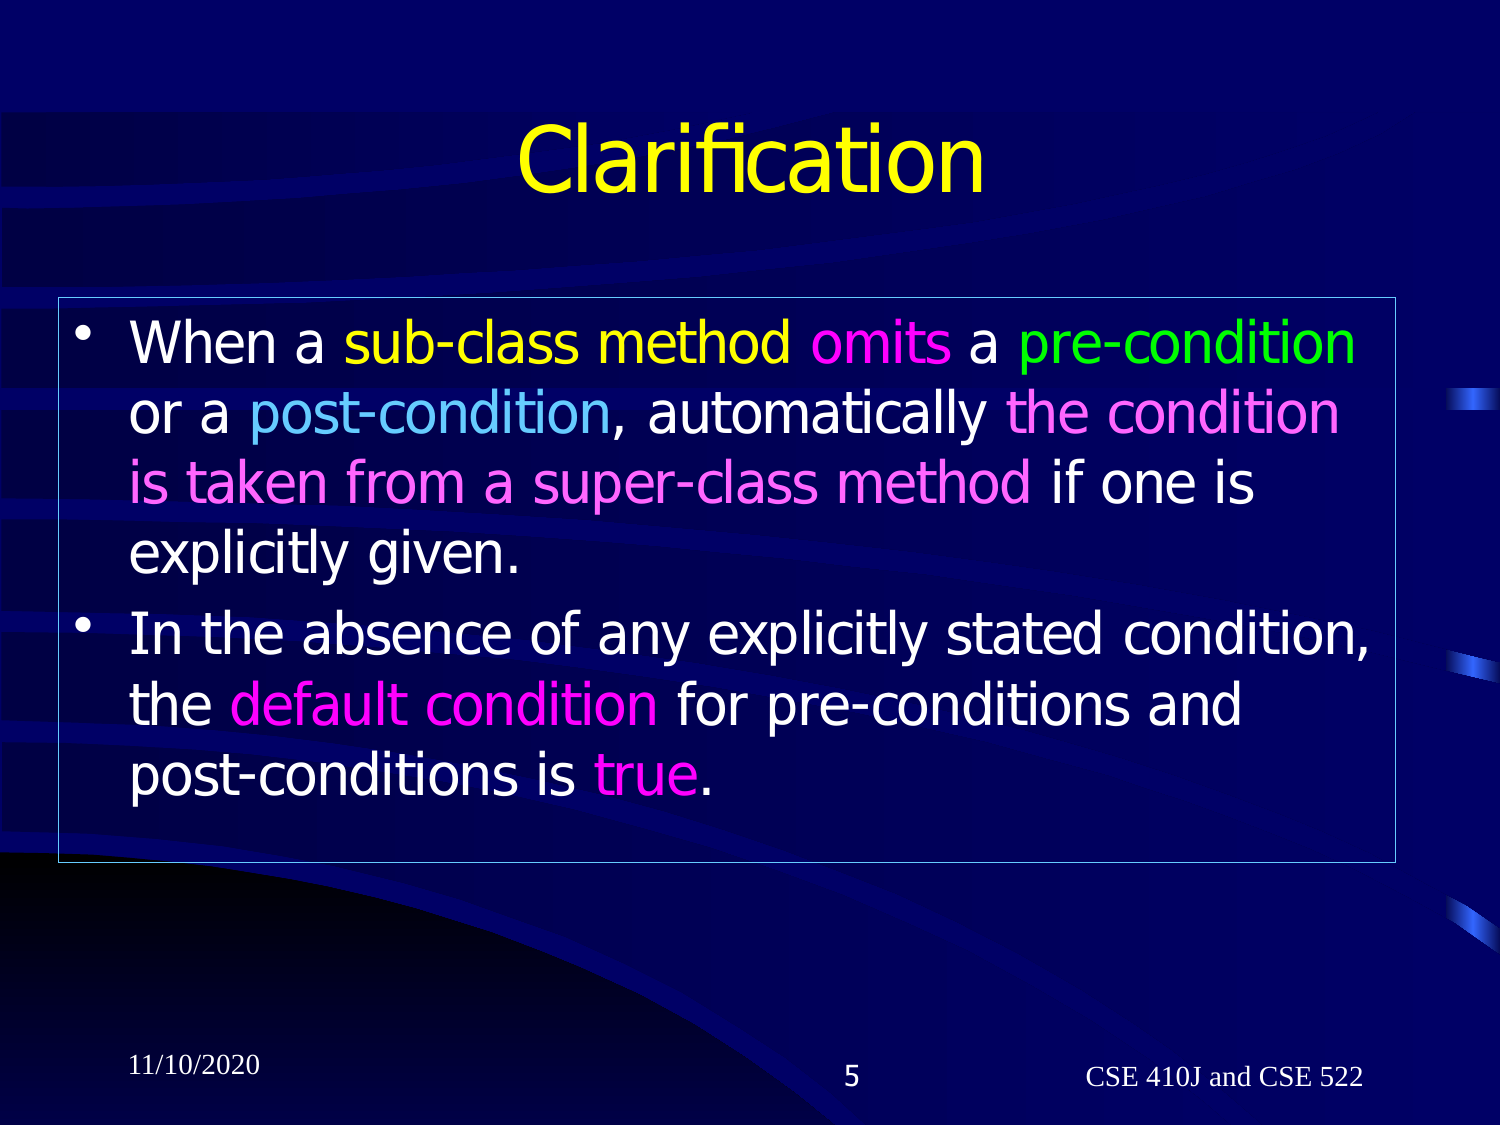

# Clarification
When a sub-class method omits a pre-condition or a post-condition, automatically the condition is taken from a super-class method if one is explicitly given.
In the absence of any explicitly stated condition, the default condition for pre-conditions and post-conditions is true.

11/10/2020
5
CSE 410J and CSE 522